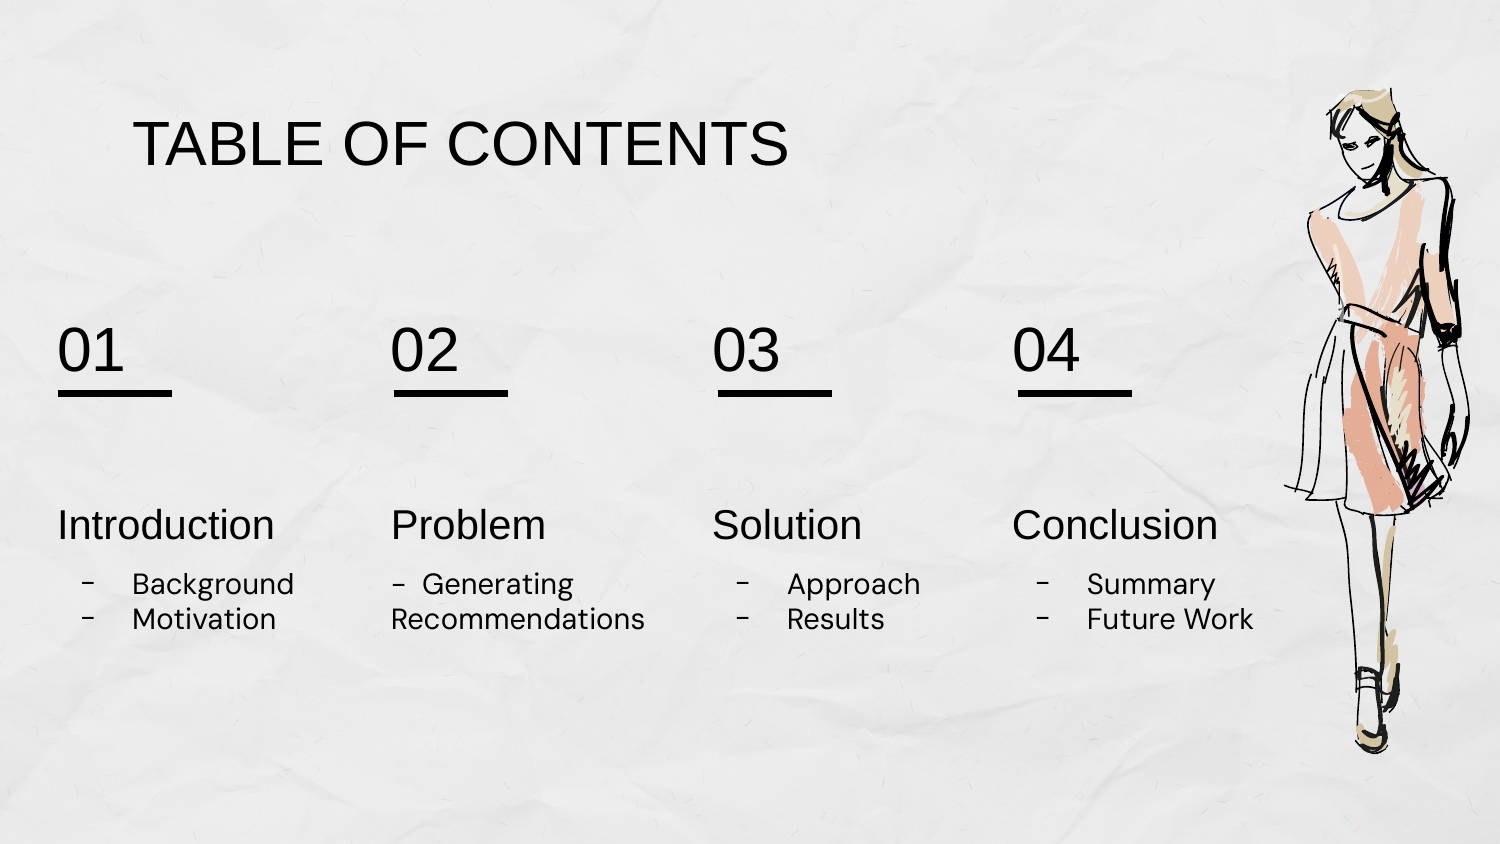

TABLE OF CONTENTS
# 01
02
03
04
Introduction
Problem
Solution
Conclusion
Background
Motivation
-  Generating Recommendations
Approach
Results
Summary
Future Work